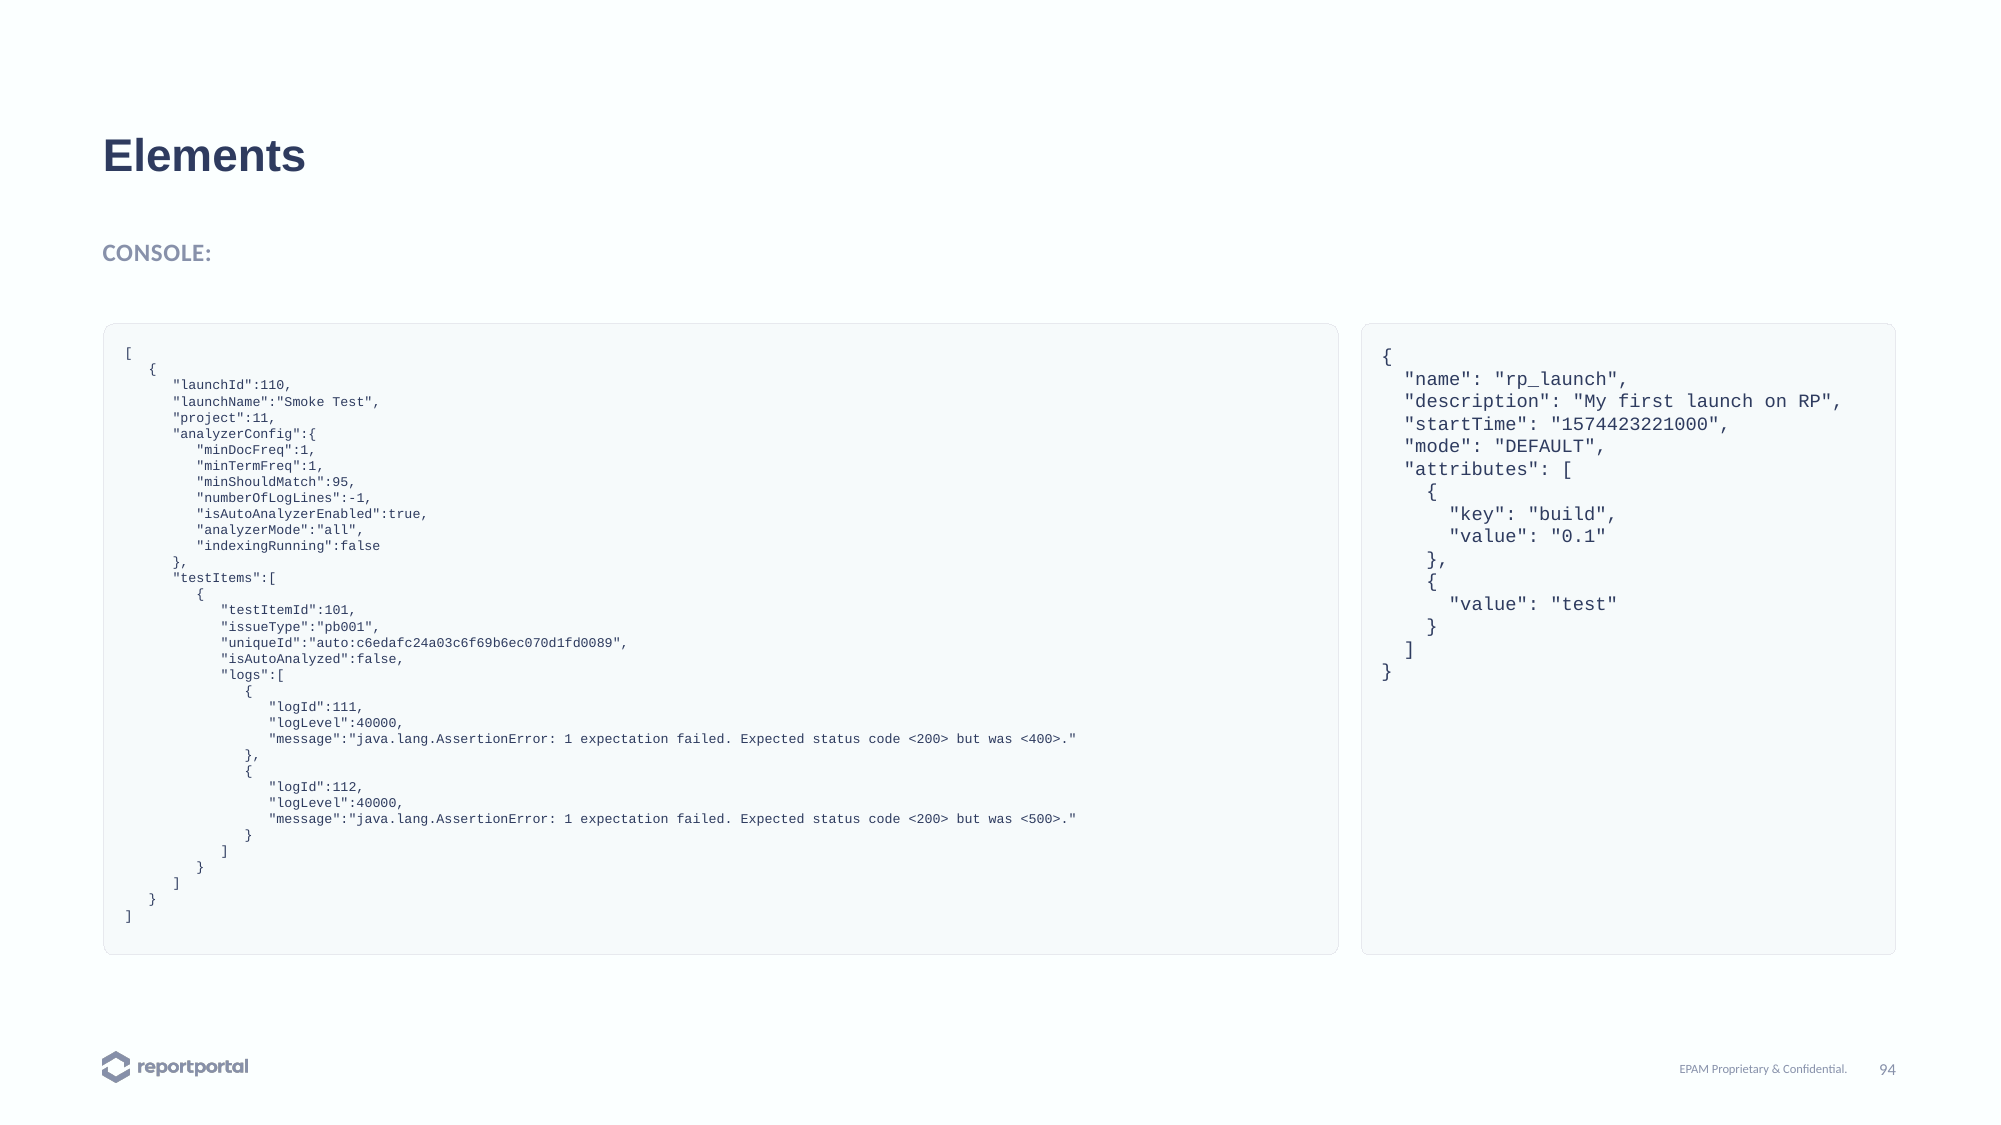

Elements
CONSOLE:
[
   {
      "launchId":110,
      "launchName":"Smoke Test",
      "project":11,
      "analyzerConfig":{
         "minDocFreq":1,
         "minTermFreq":1,
         "minShouldMatch":95,
         "numberOfLogLines":-1,
         "isAutoAnalyzerEnabled":true,
         "analyzerMode":"all",
         "indexingRunning":false
      },
      "testItems":[
         {
            "testItemId":101,
            "issueType":"pb001",
            "uniqueId":"auto:c6edafc24a03c6f69b6ec070d1fd0089",
            "isAutoAnalyzed":false,
            "logs":[
               {
                  "logId":111,
                  "logLevel":40000,
                  "message":"java.lang.AssertionError: 1 expectation failed. Expected status code <200> but was <400>."
               },
               {
                  "logId":112,
                  "logLevel":40000,
                  "message":"java.lang.AssertionError: 1 expectation failed. Expected status code <200> but was <500>."
               }
            ]
         }
      ]
   }
]
{
  "name": "rp_launch",
  "description": "My first launch on RP",
  "startTime": "1574423221000",
  "mode": "DEFAULT",
  "attributes": [
    {
      "key": "build",
      "value": "0.1"
    },
    {
      "value": "test"
    }
  ]
}